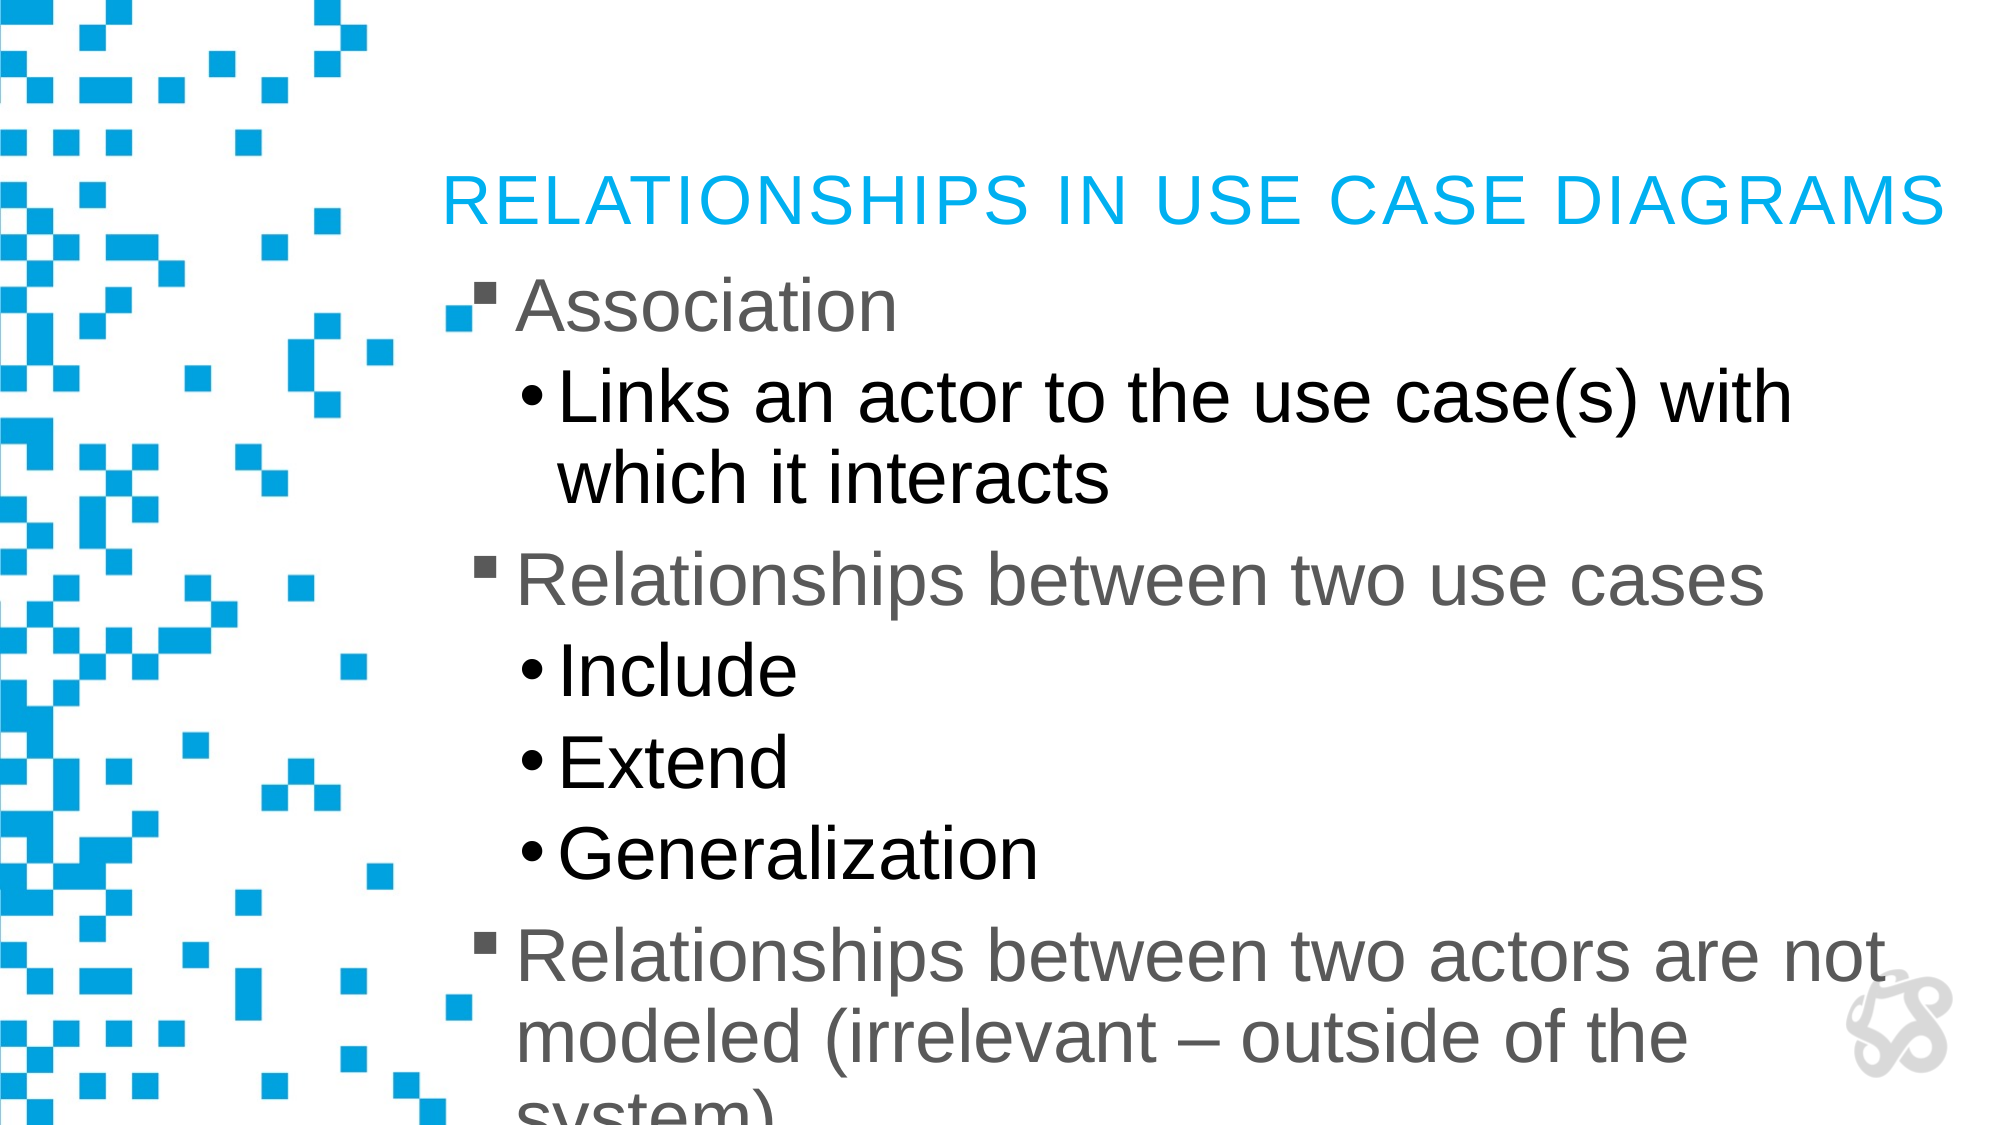

# Relationships in Use Case Diagrams
Association
Links an actor to the use case(s) with which it interacts
Relationships between two use cases
Include
Extend
Generalization
Relationships between two actors are not modeled (irrelevant – outside of the system)